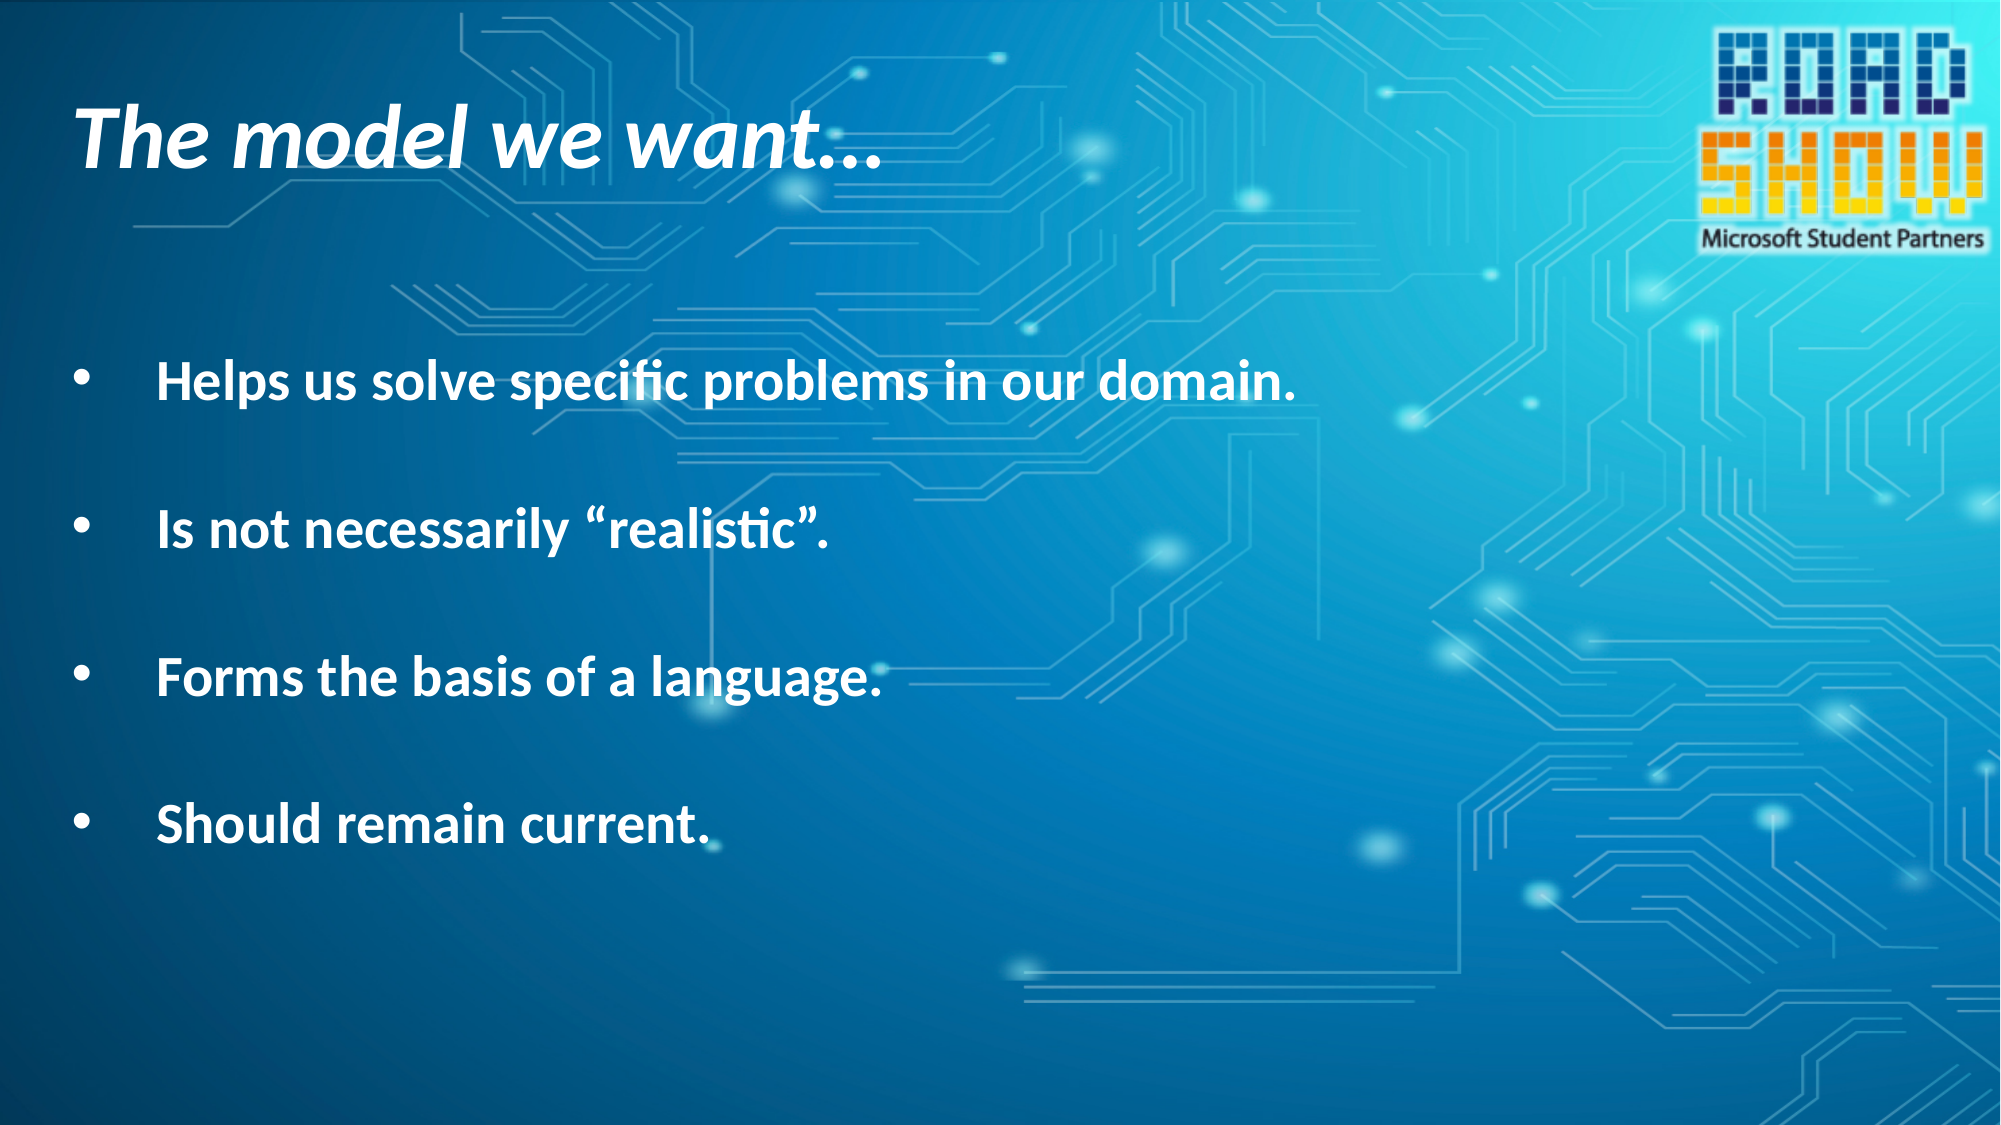

# The model we want…
Helps us solve specific problems in our domain.
Is not necessarily “realistic”.
Forms the basis of a language.
Should remain current.